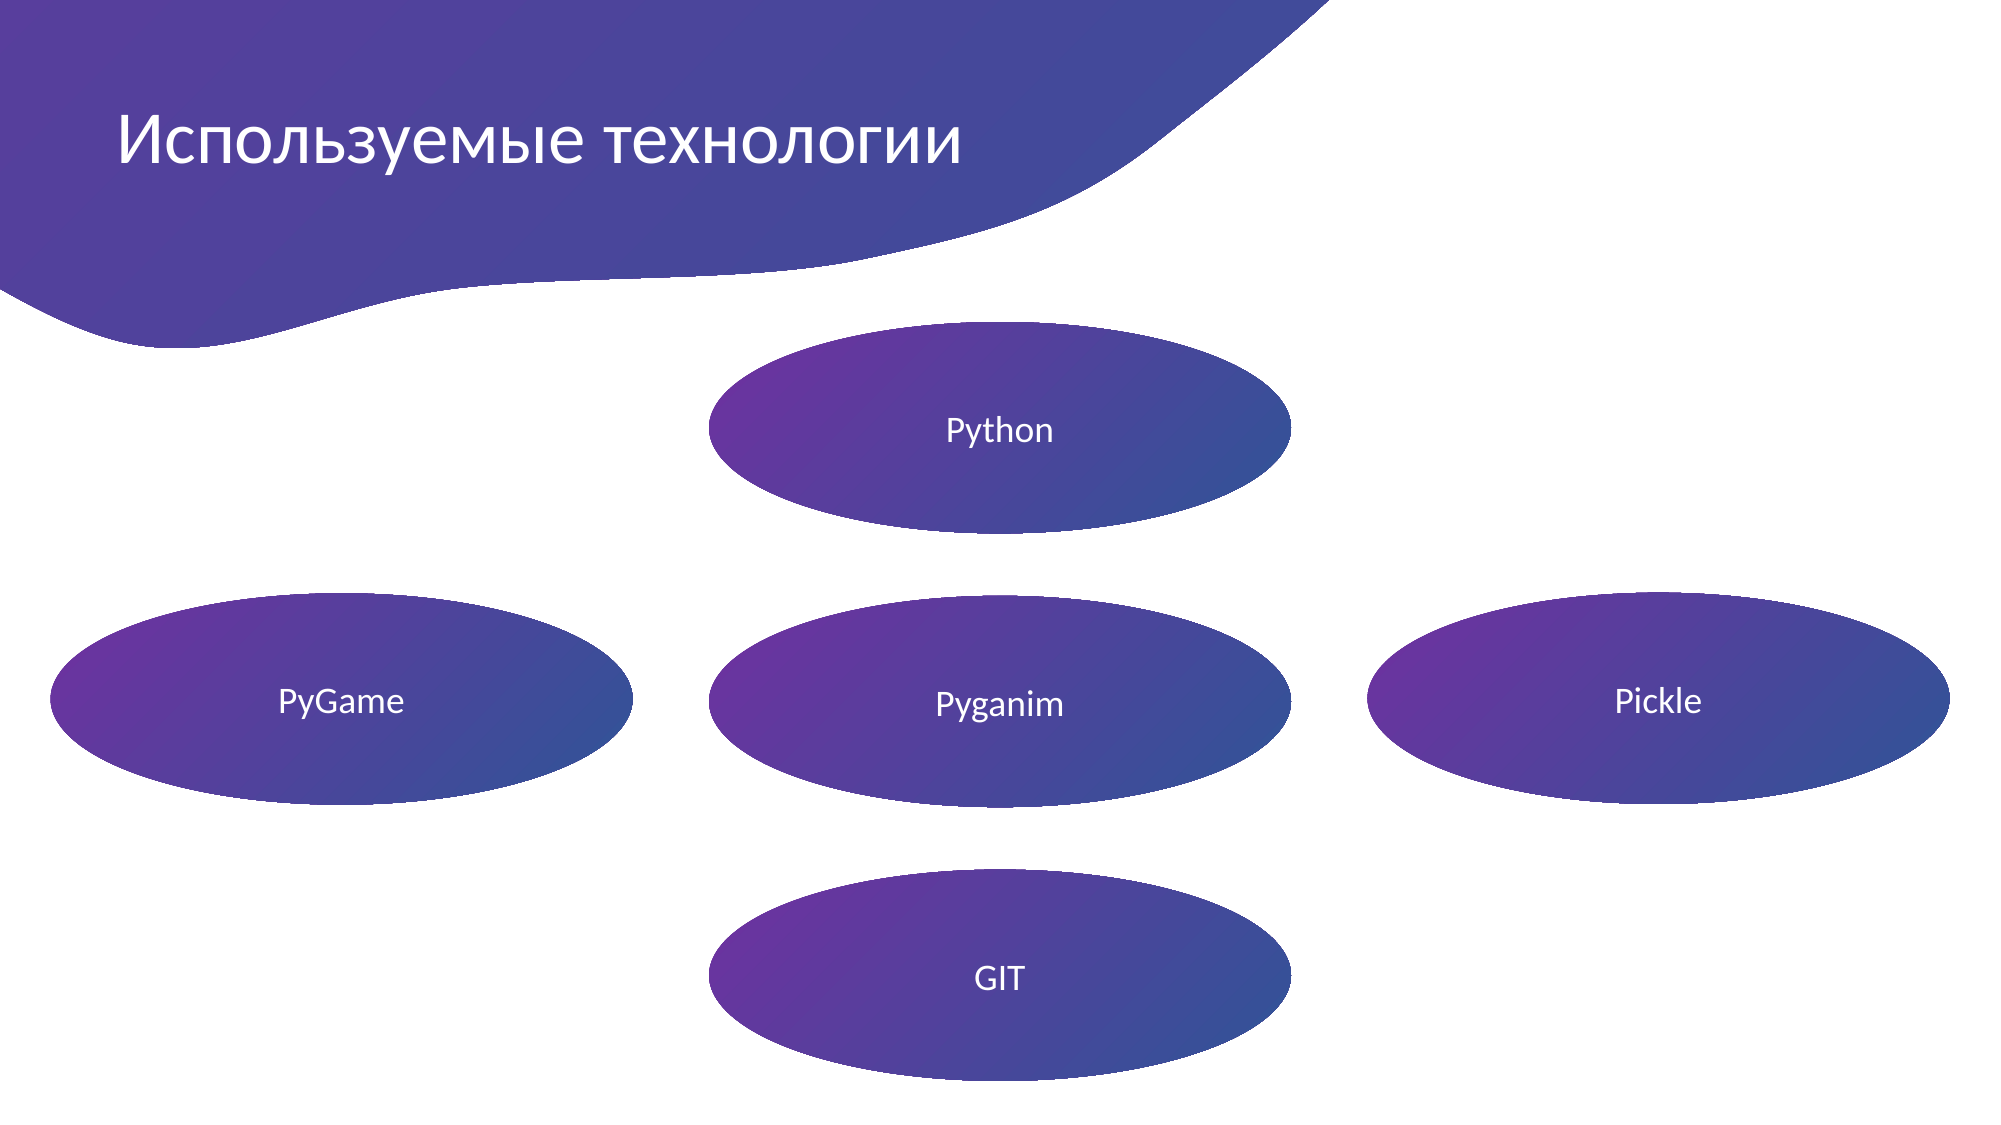

Используемые технологии
Python
Pickle
PyGame
Pyganim
GIT